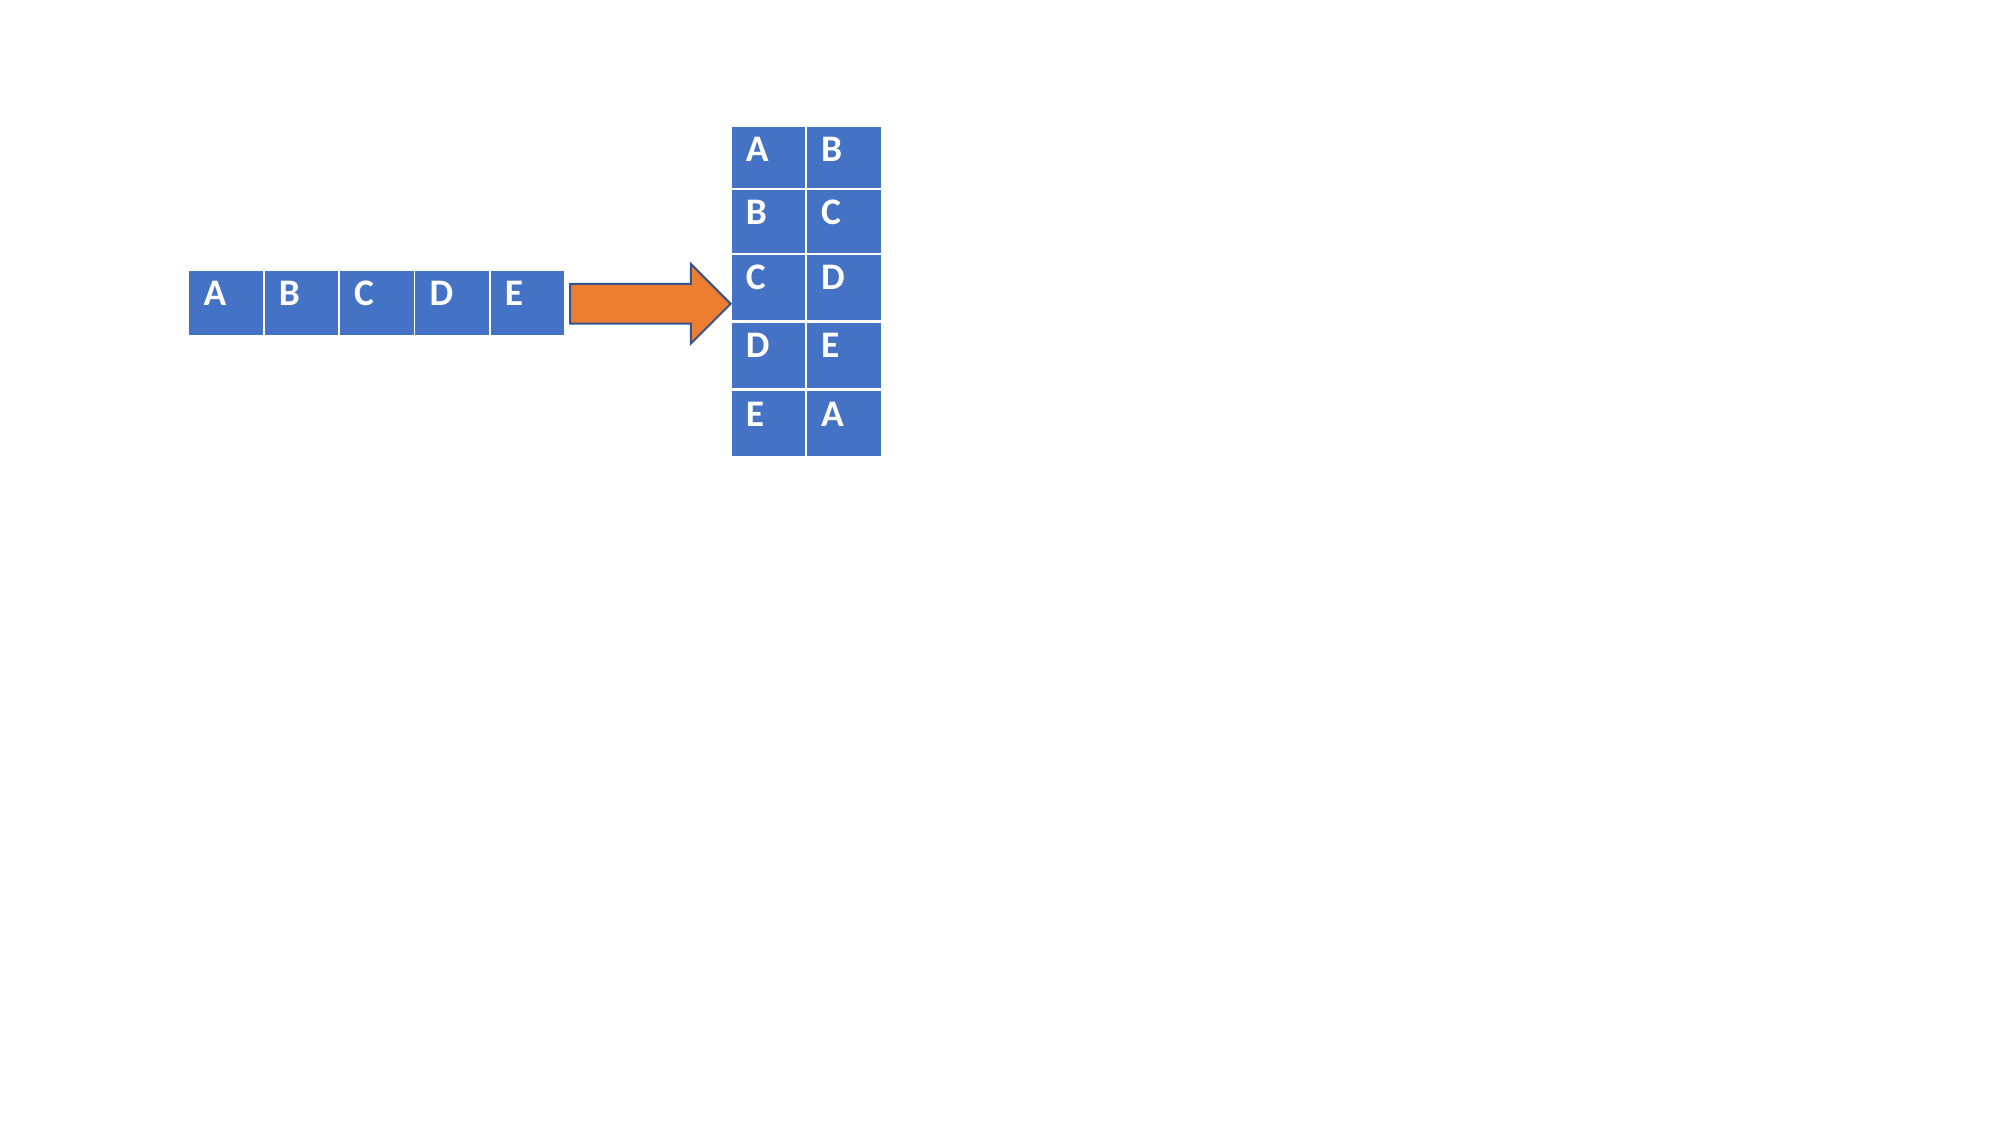

| A | B |
| --- | --- |
| B | C |
| --- | --- |
| C | D |
| --- | --- |

| A | B | C | D | E |
| --- | --- | --- | --- | --- |
| D | E |
| --- | --- |
| E | A |
| --- | --- |